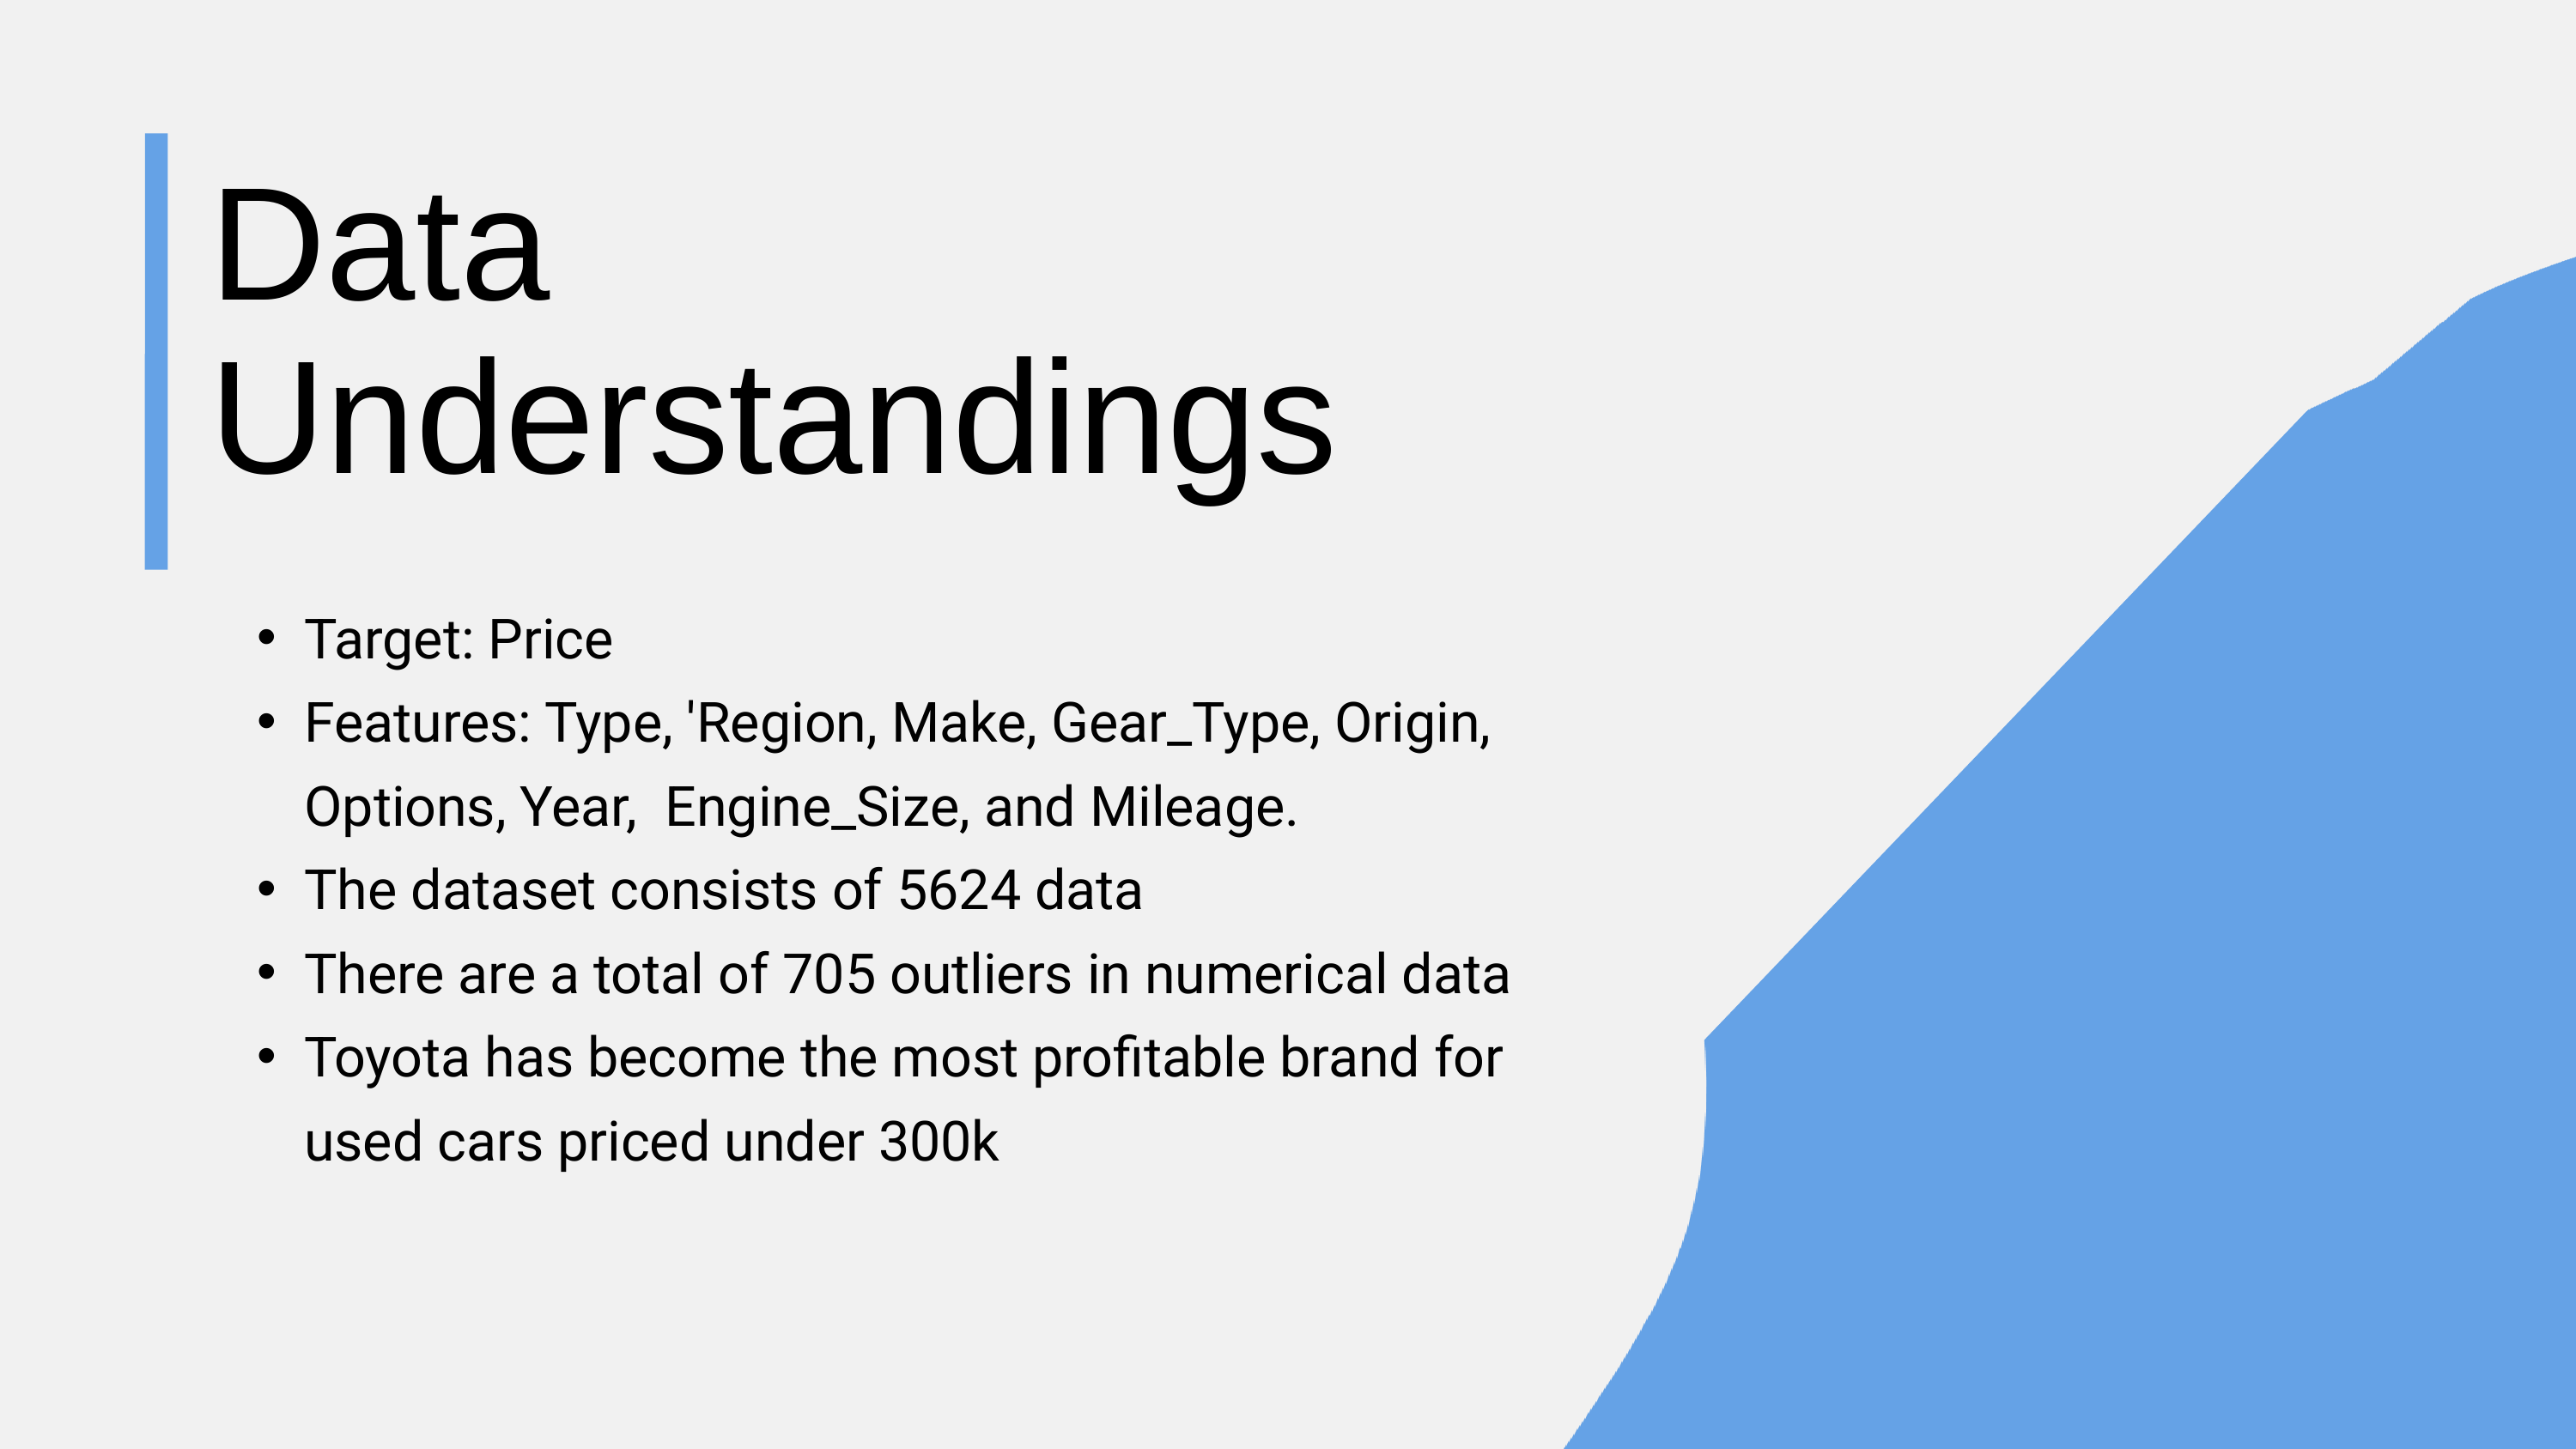

Data Understandings

Target: Price
Features: Type, 'Region, Make, Gear_Type, Origin, Options, Year,  Engine_Size, and Mileage.
The dataset consists of 5624 data
There are a total of 705 outliers in numerical data
Toyota has become the most profitable brand for used cars priced under 300k